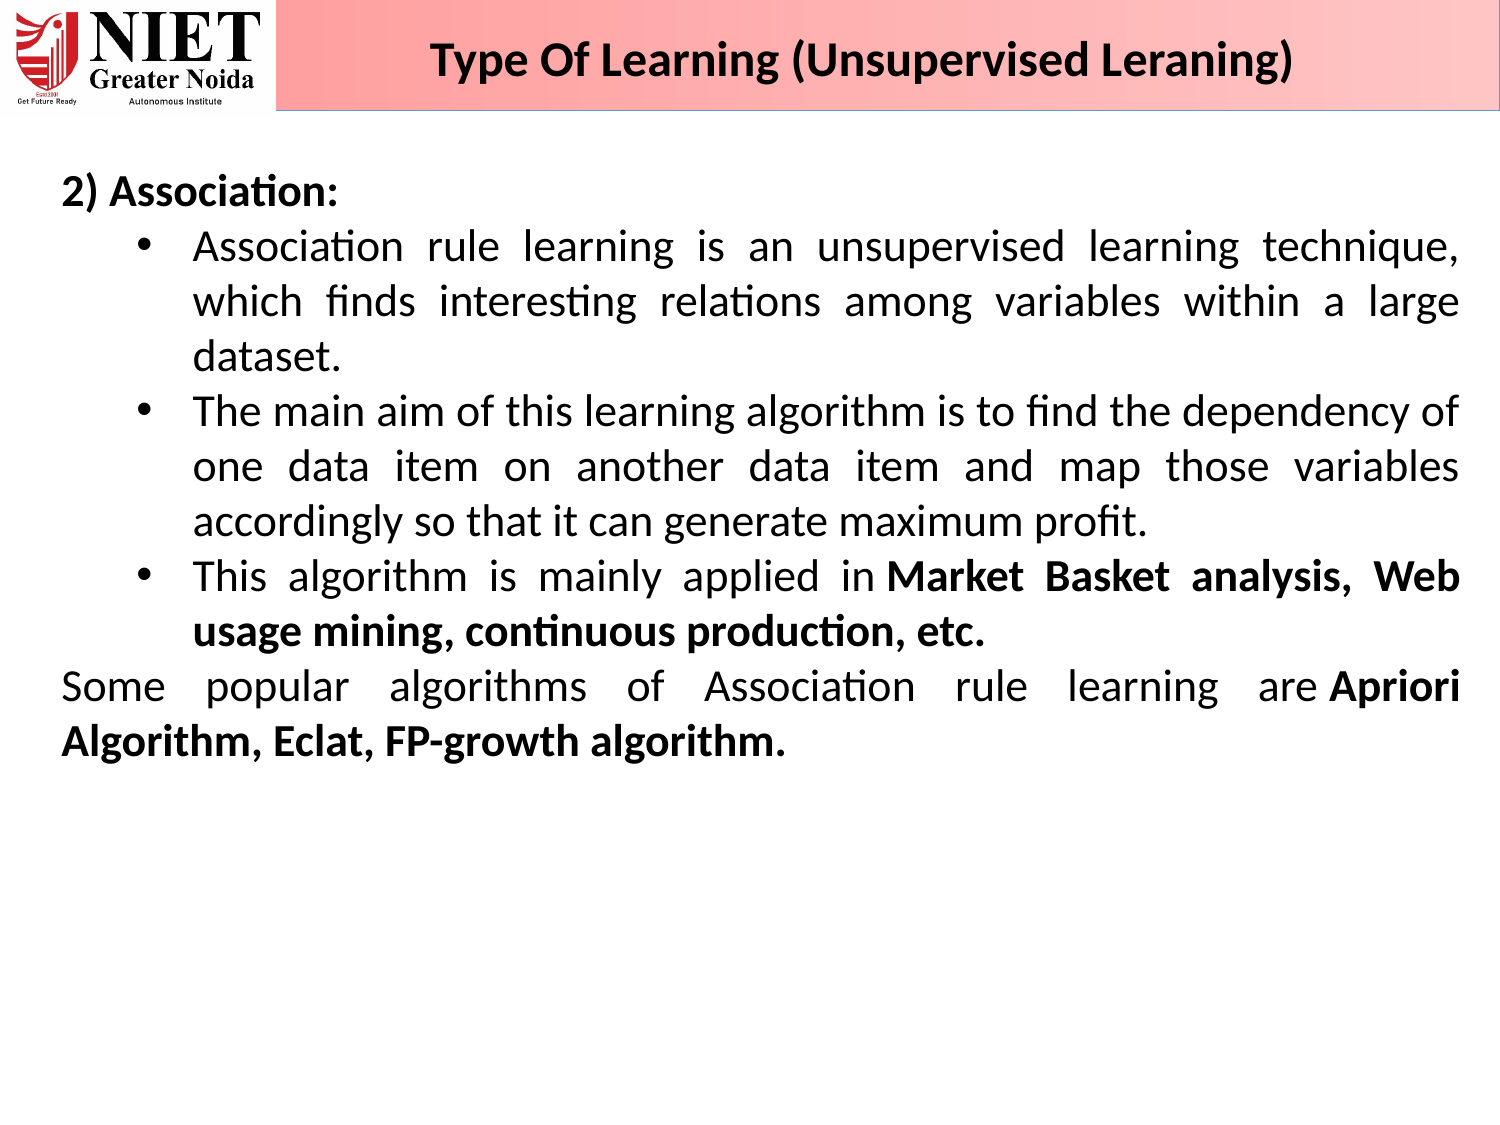

Type Of Learning (Unsupervised Leraning)
2) Association:
Association rule learning is an unsupervised learning technique, which finds interesting relations among variables within a large dataset.
The main aim of this learning algorithm is to find the dependency of one data item on another data item and map those variables accordingly so that it can generate maximum profit.
This algorithm is mainly applied in Market Basket analysis, Web usage mining, continuous production, etc.
Some popular algorithms of Association rule learning are Apriori Algorithm, Eclat, FP-growth algorithm.